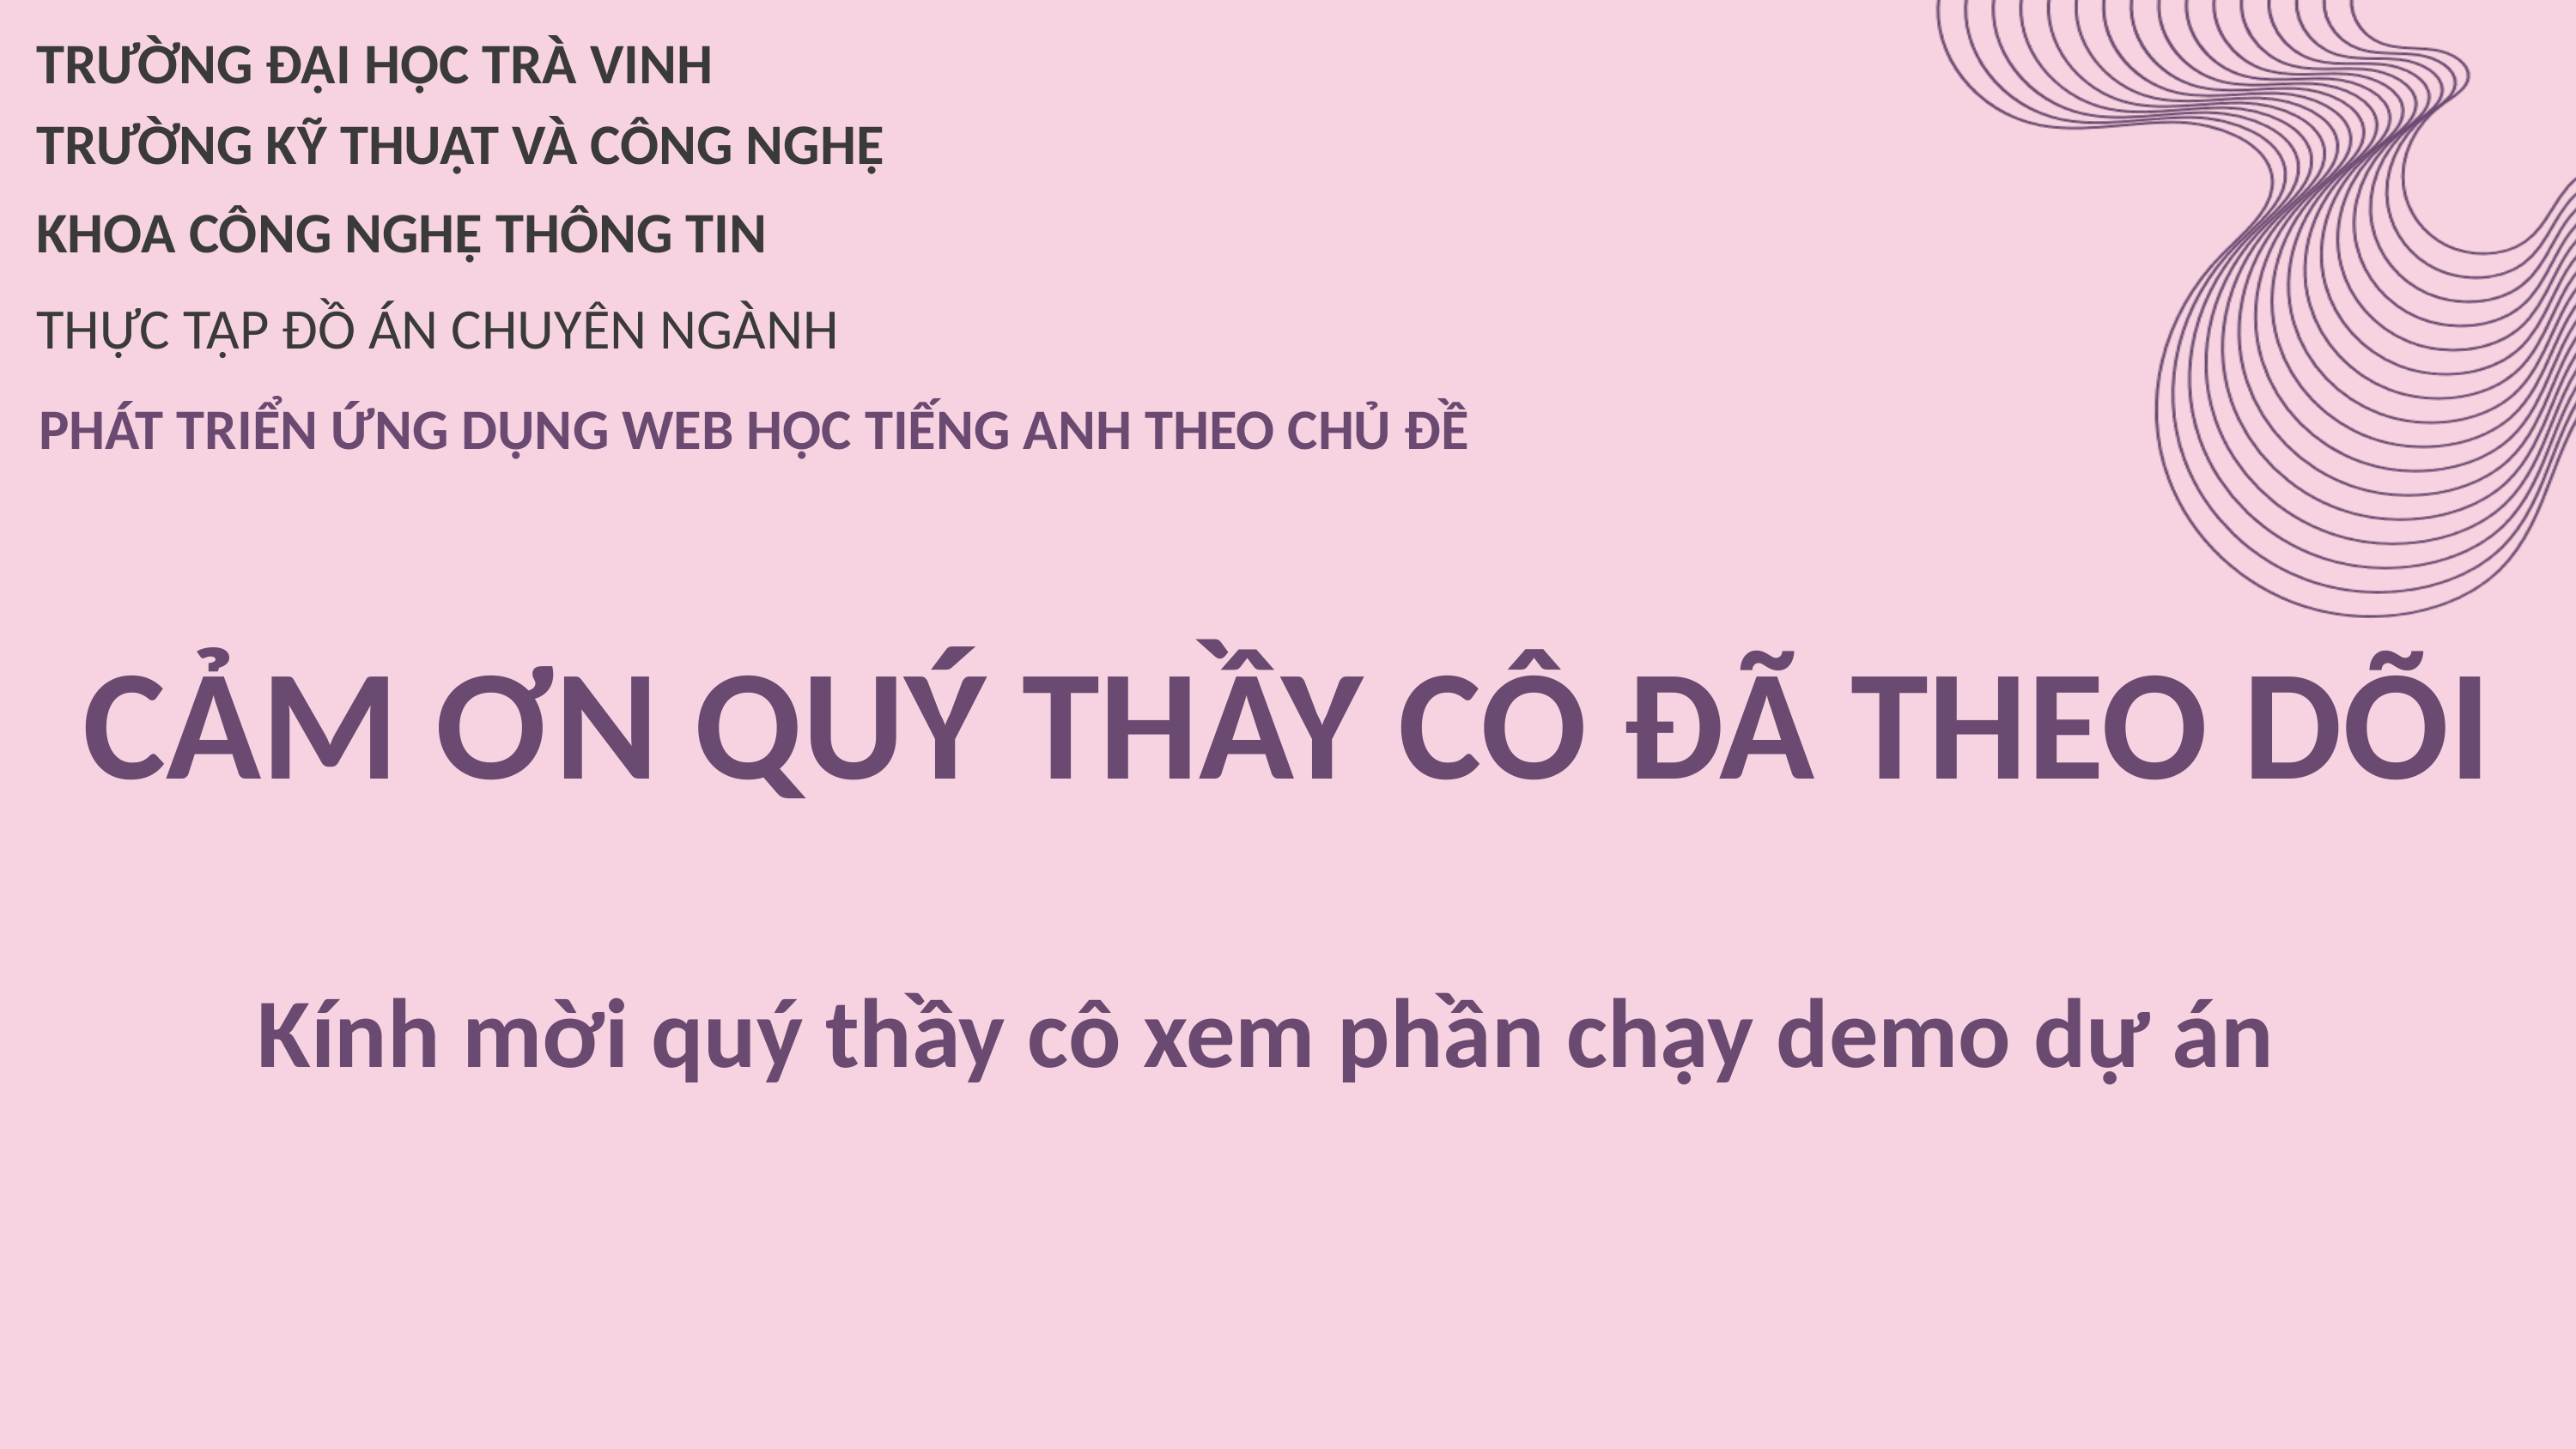

TRƯỜNG ĐẠI HỌC TRÀ VINH
TRƯỜNG KỸ THUẬT VÀ CÔNG NGHỆ
KHOA CÔNG NGHỆ THÔNG TIN
THỰC TẬP ĐỒ ÁN CHUYÊN NGÀNH
PHÁT TRIỂN ỨNG DỤNG WEB HỌC TIẾNG ANH THEO CHỦ ĐỀ
CẢM ƠN QUÝ THẦY CÔ ĐÃ THEO DÕI
Kính mời quý thầy cô xem phần chạy demo dự án